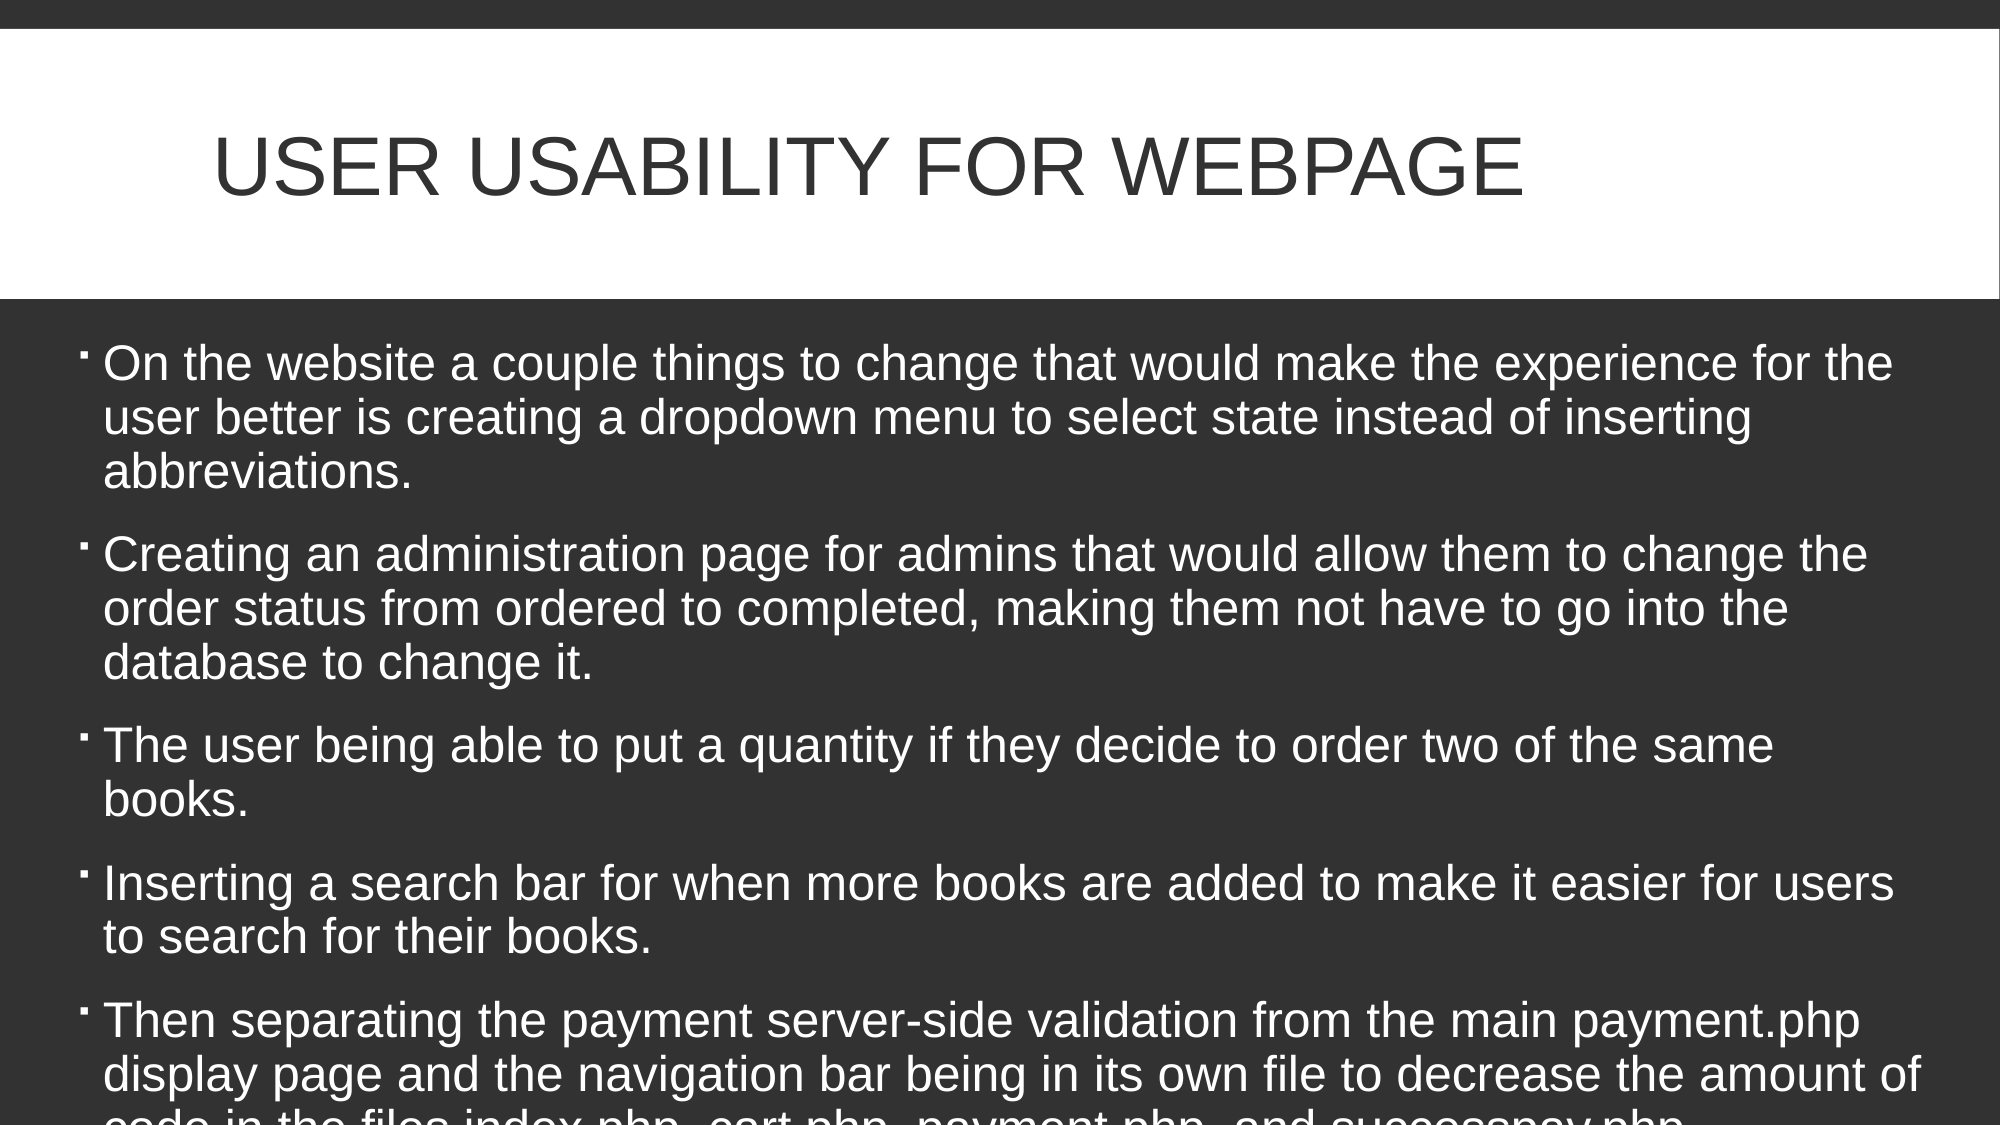

# User usability for webpage
On the website a couple things to change that would make the experience for the user better is creating a dropdown menu to select state instead of inserting abbreviations.
Creating an administration page for admins that would allow them to change the order status from ordered to completed, making them not have to go into the database to change it.
The user being able to put a quantity if they decide to order two of the same books.
Inserting a search bar for when more books are added to make it easier for users to search for their books.
Then separating the payment server-side validation from the main payment.php display page and the navigation bar being in its own file to decrease the amount of code in the files index.php, cart.php, payment.php, and successpay.php.